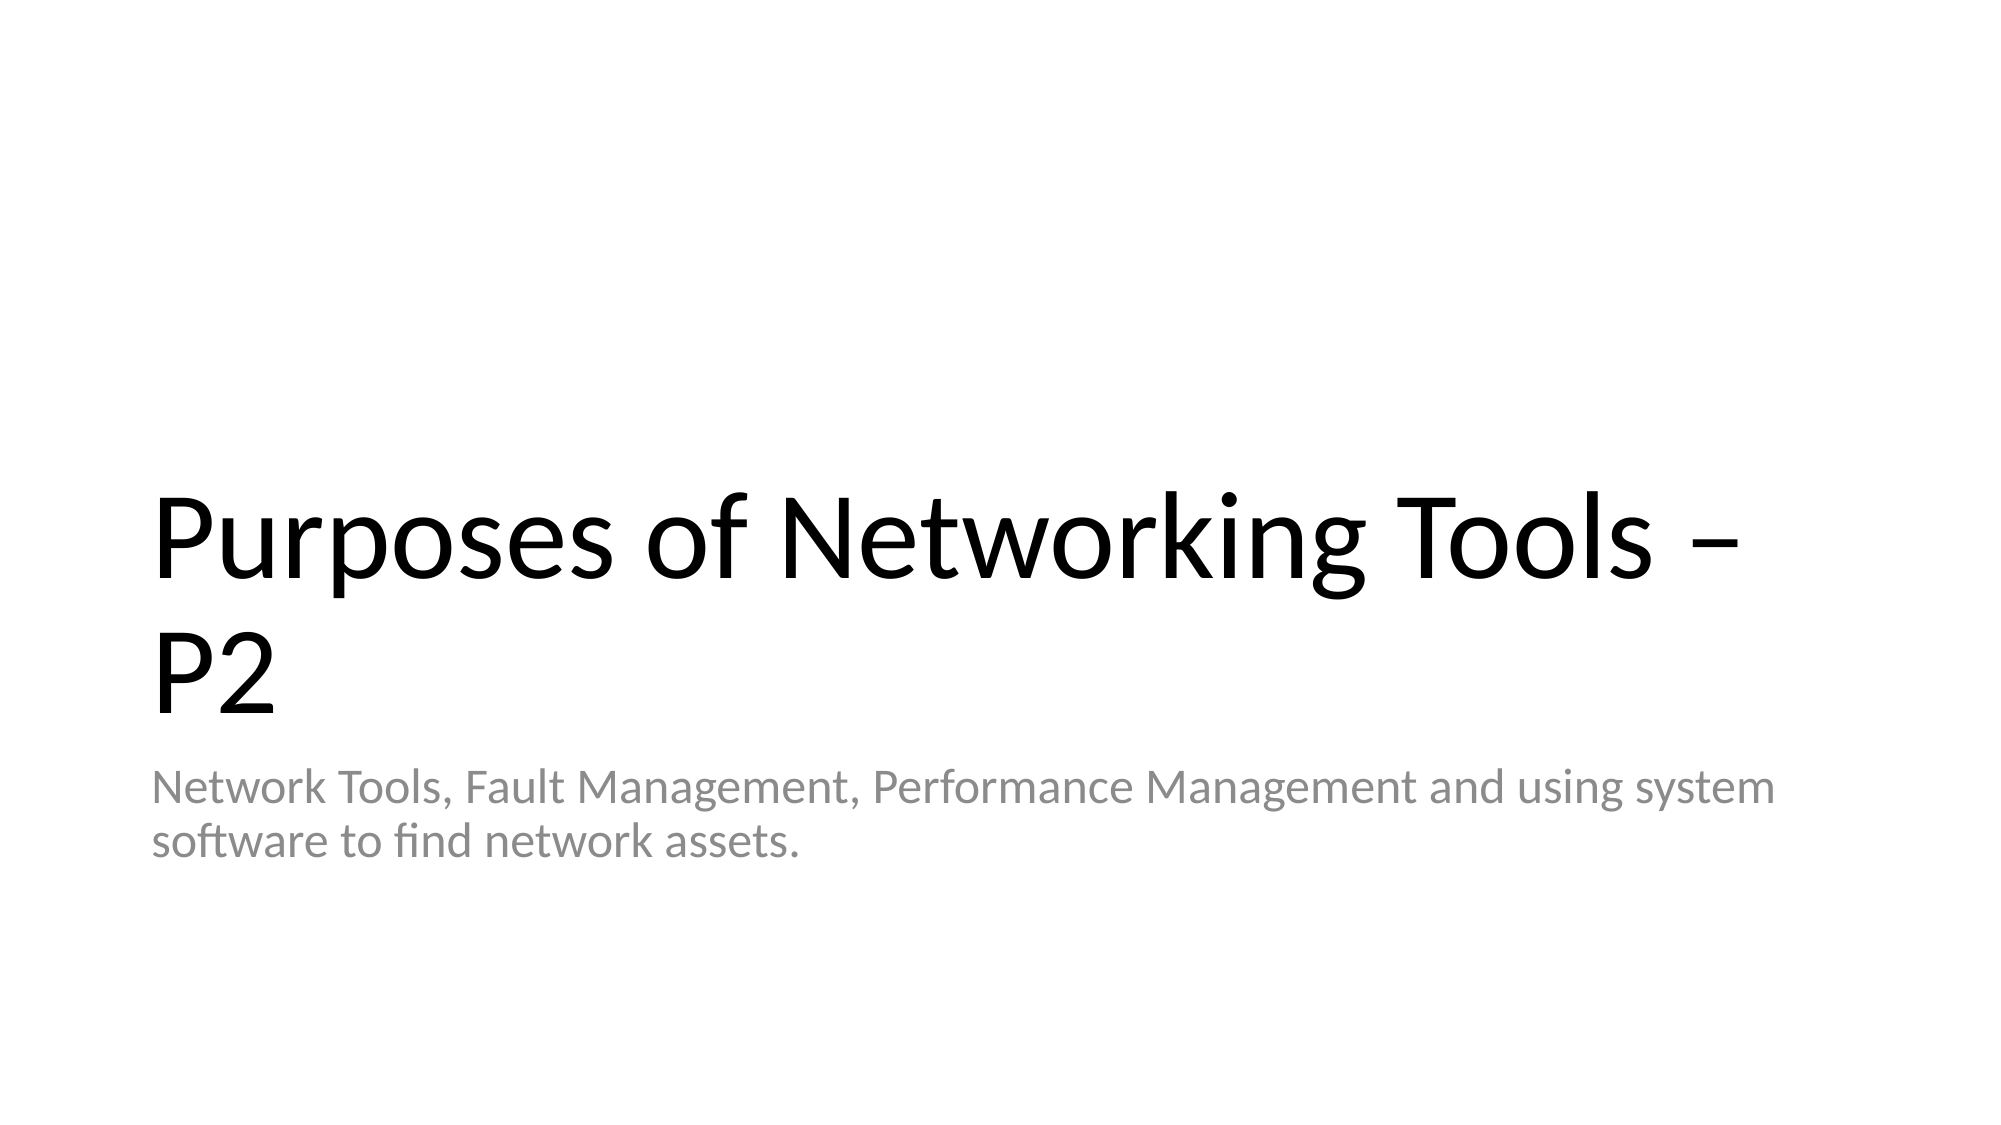

# Purposes of Networking Tools – P2
Network Tools, Fault Management, Performance Management and using system software to find network assets.